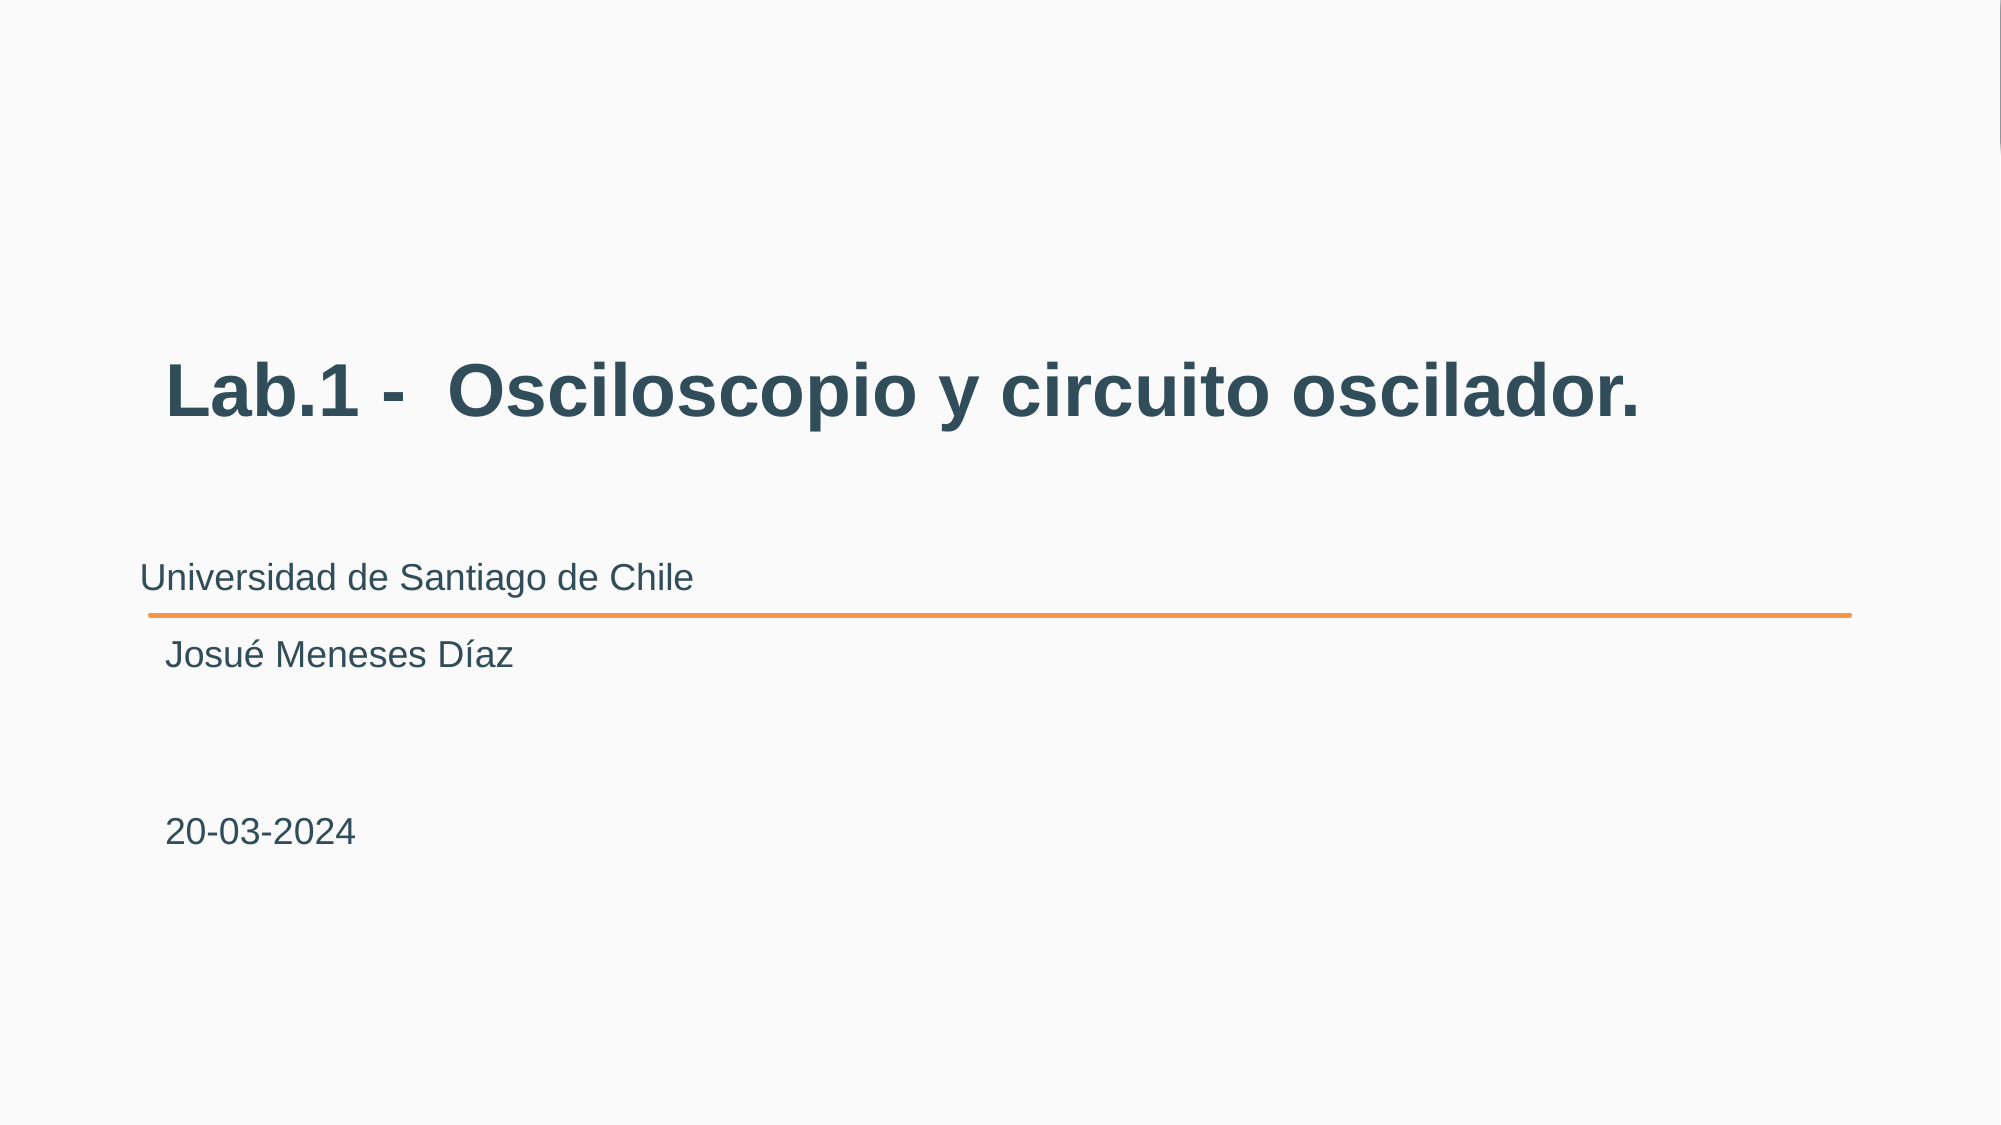

# Lab.1 -  Osciloscopio y circuito oscilador.
Josué Meneses Díaz
20-03-2024